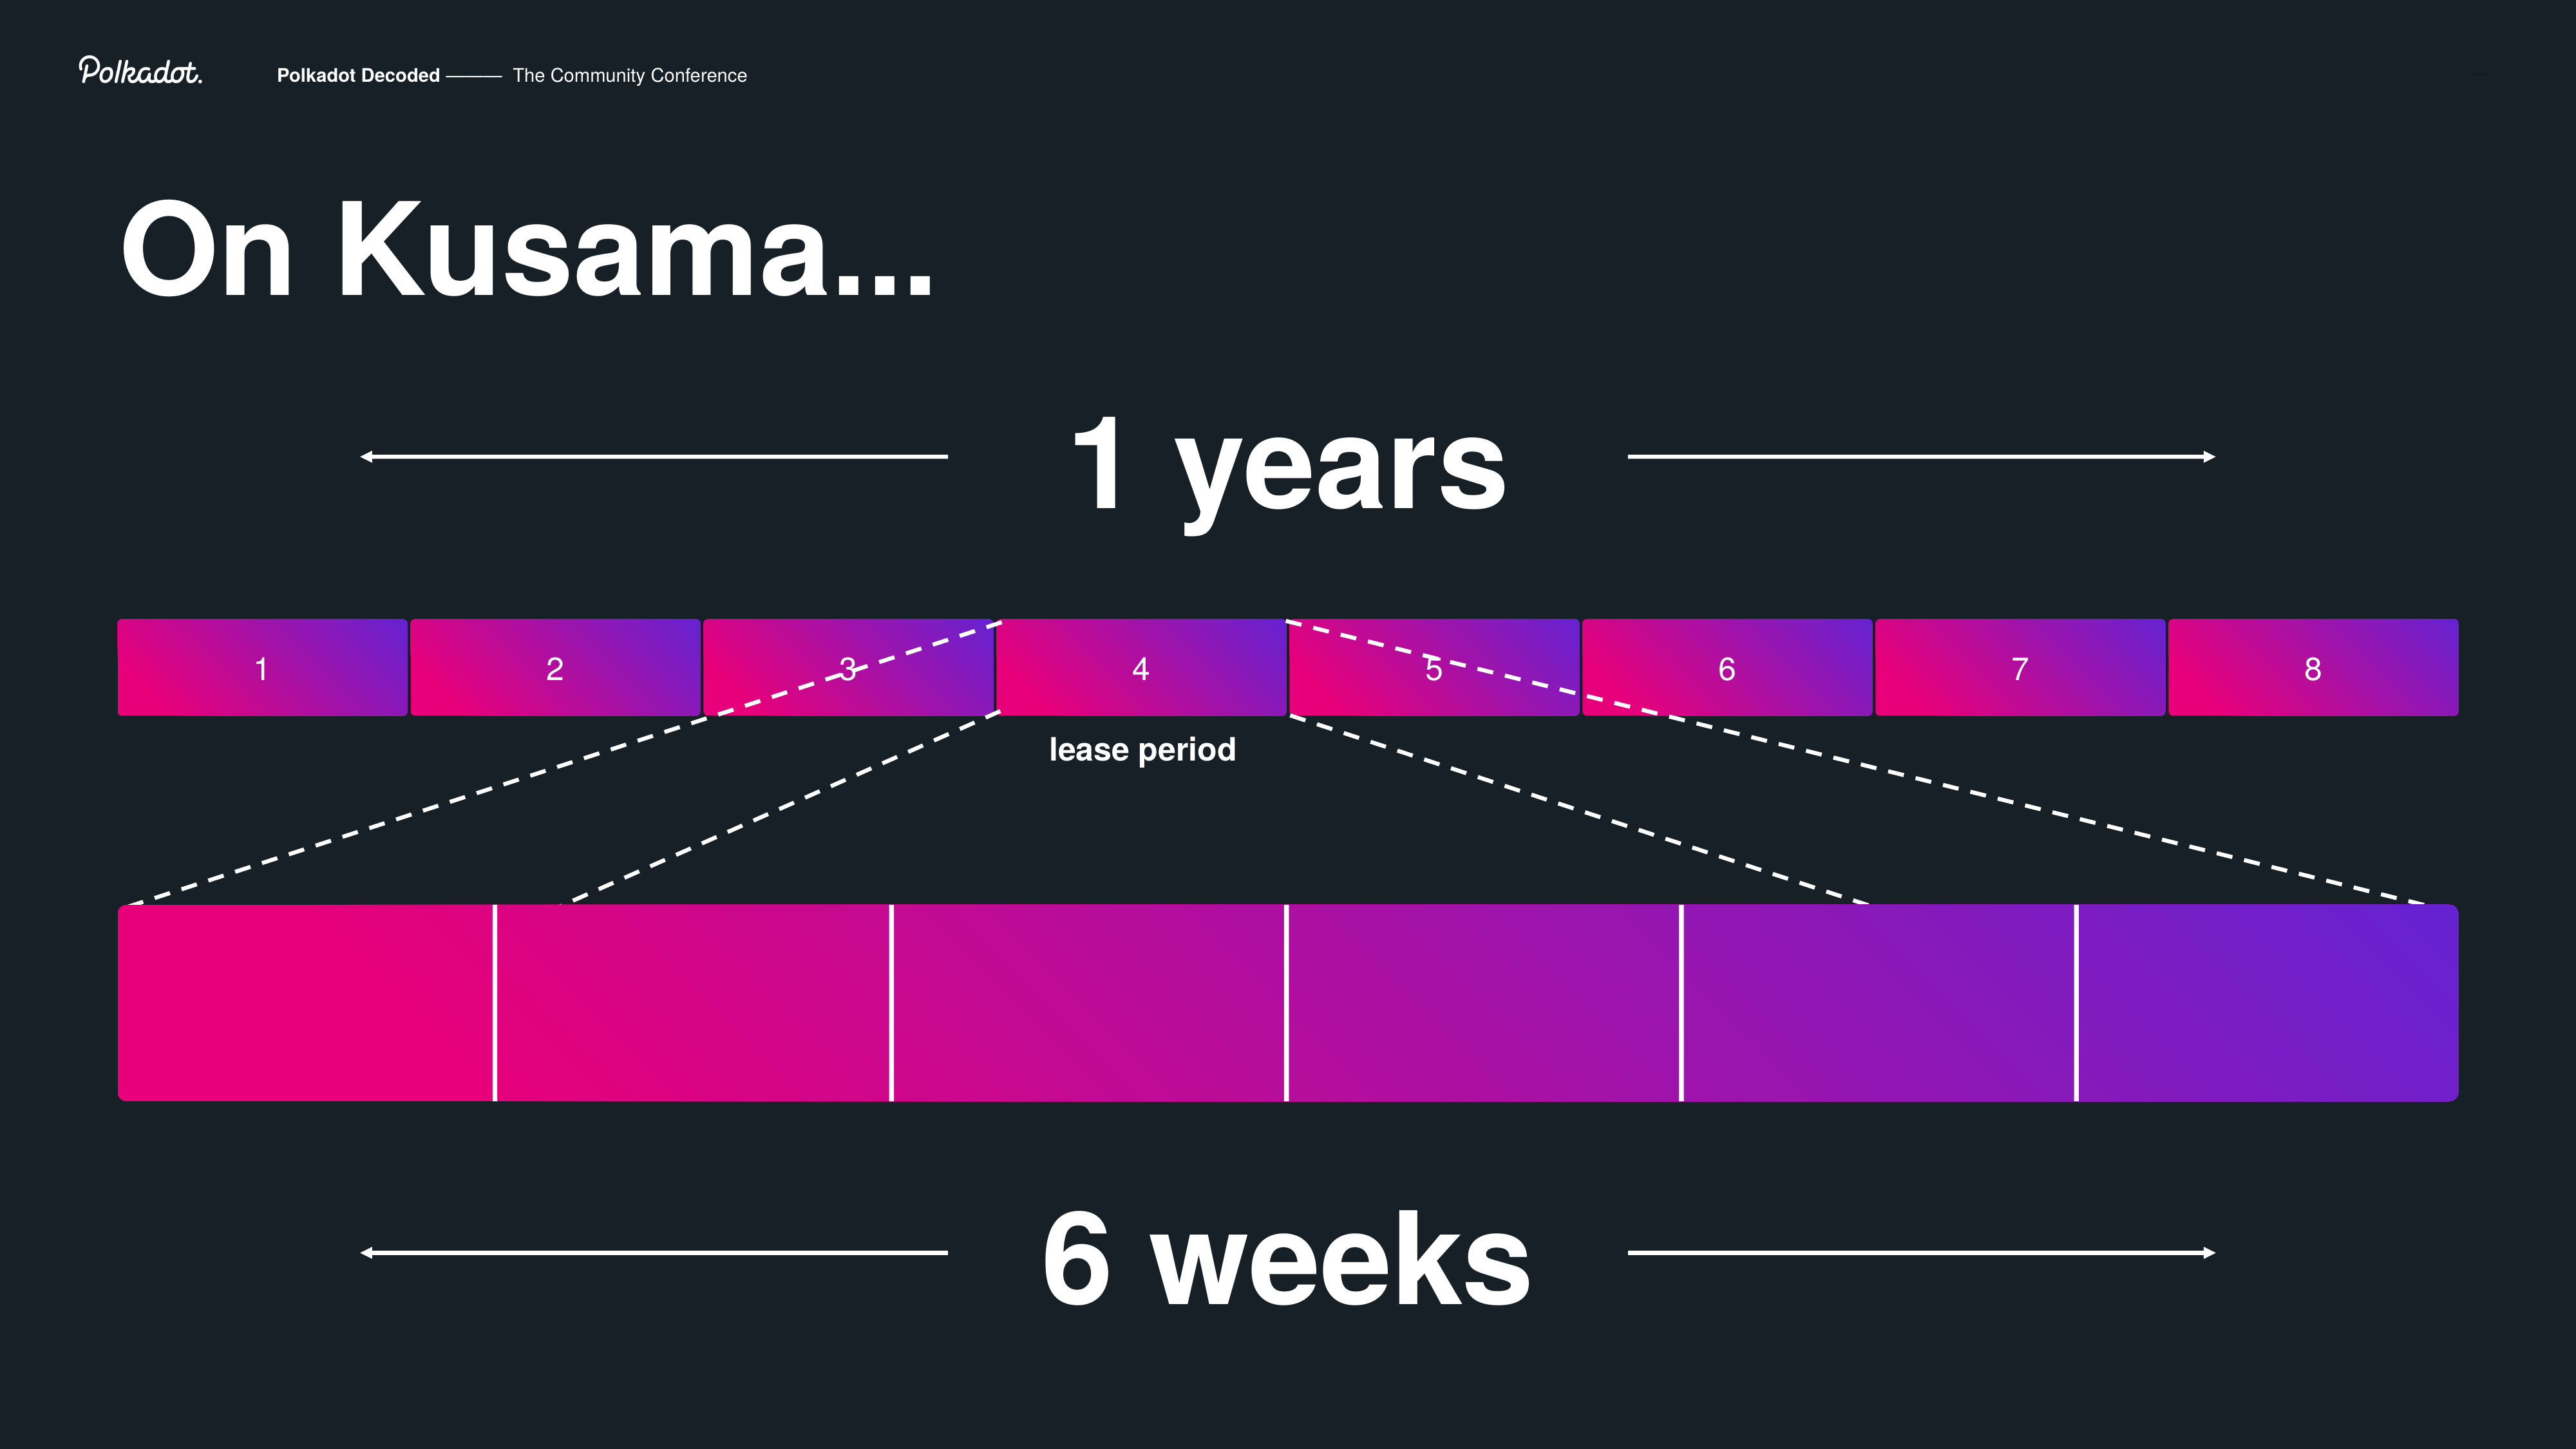

On Kusama...
1 years
1
2
3
4
5
6
7
8
lease period

6 weeks